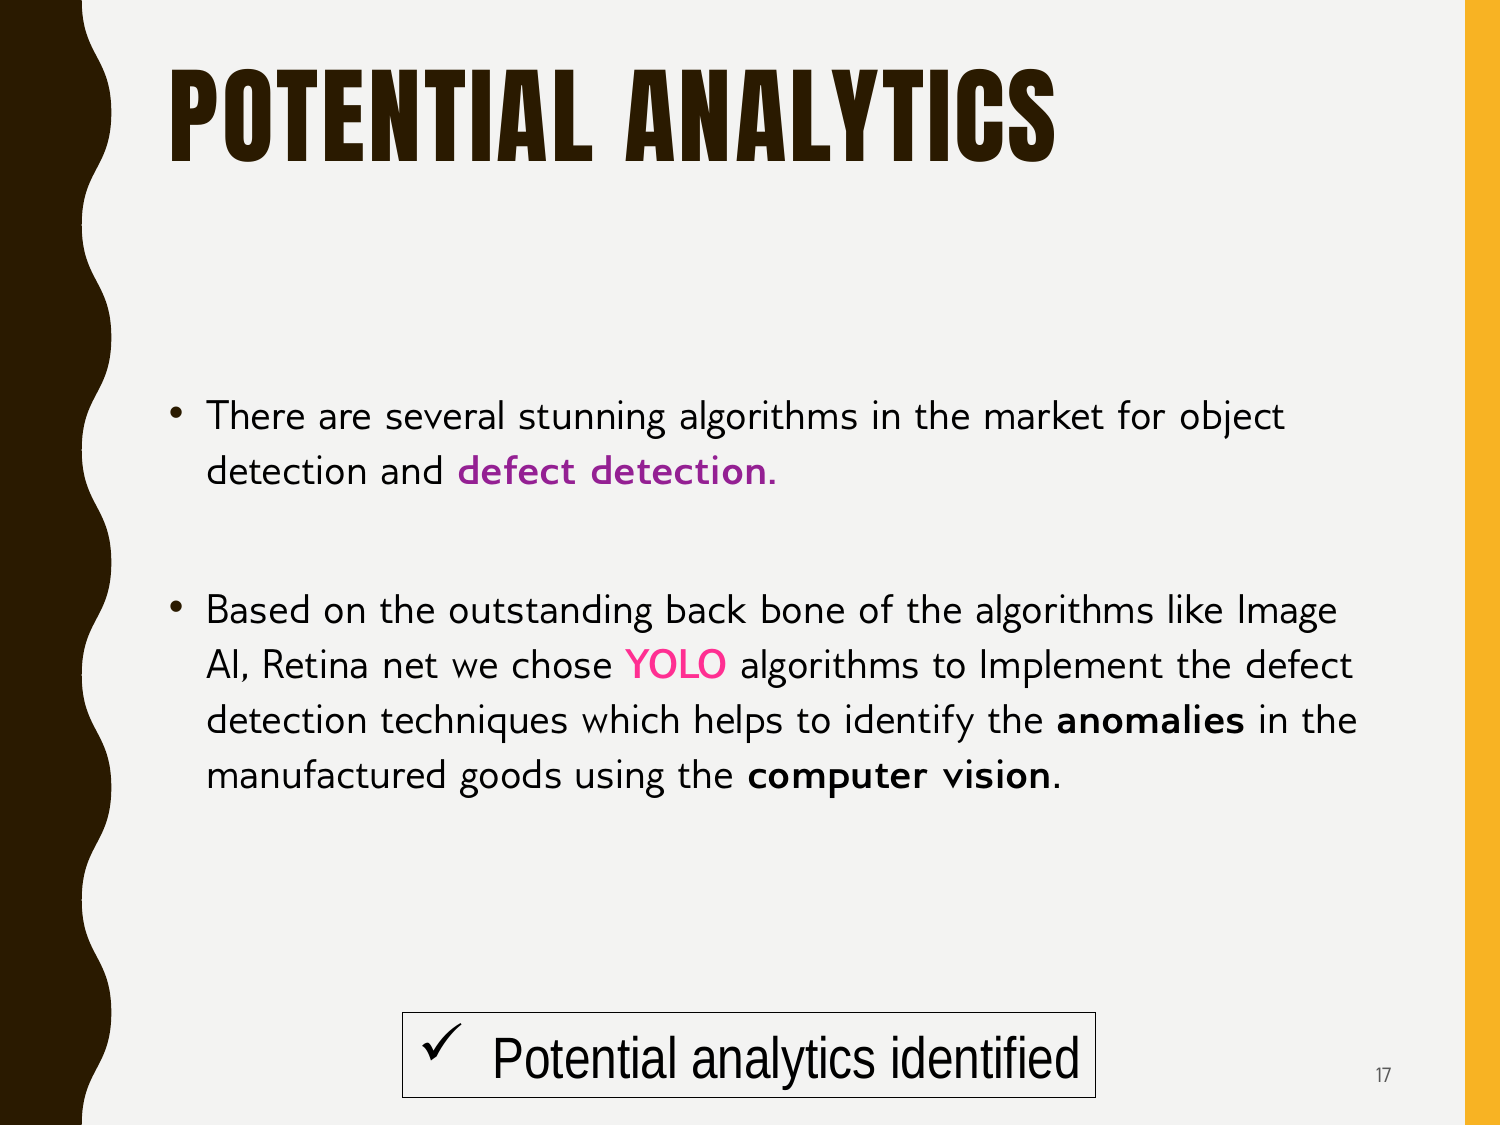

# Potential Analytics
There are several stunning algorithms in the market for object detection and defect detection.

Based on the outstanding back bone of the algorithms like Image AI, Retina net we chose YOLO algorithms to Implement the defect detection techniques which helps to identify the anomalies in the manufactured goods using the computer vision.

Potential analytics identified
17